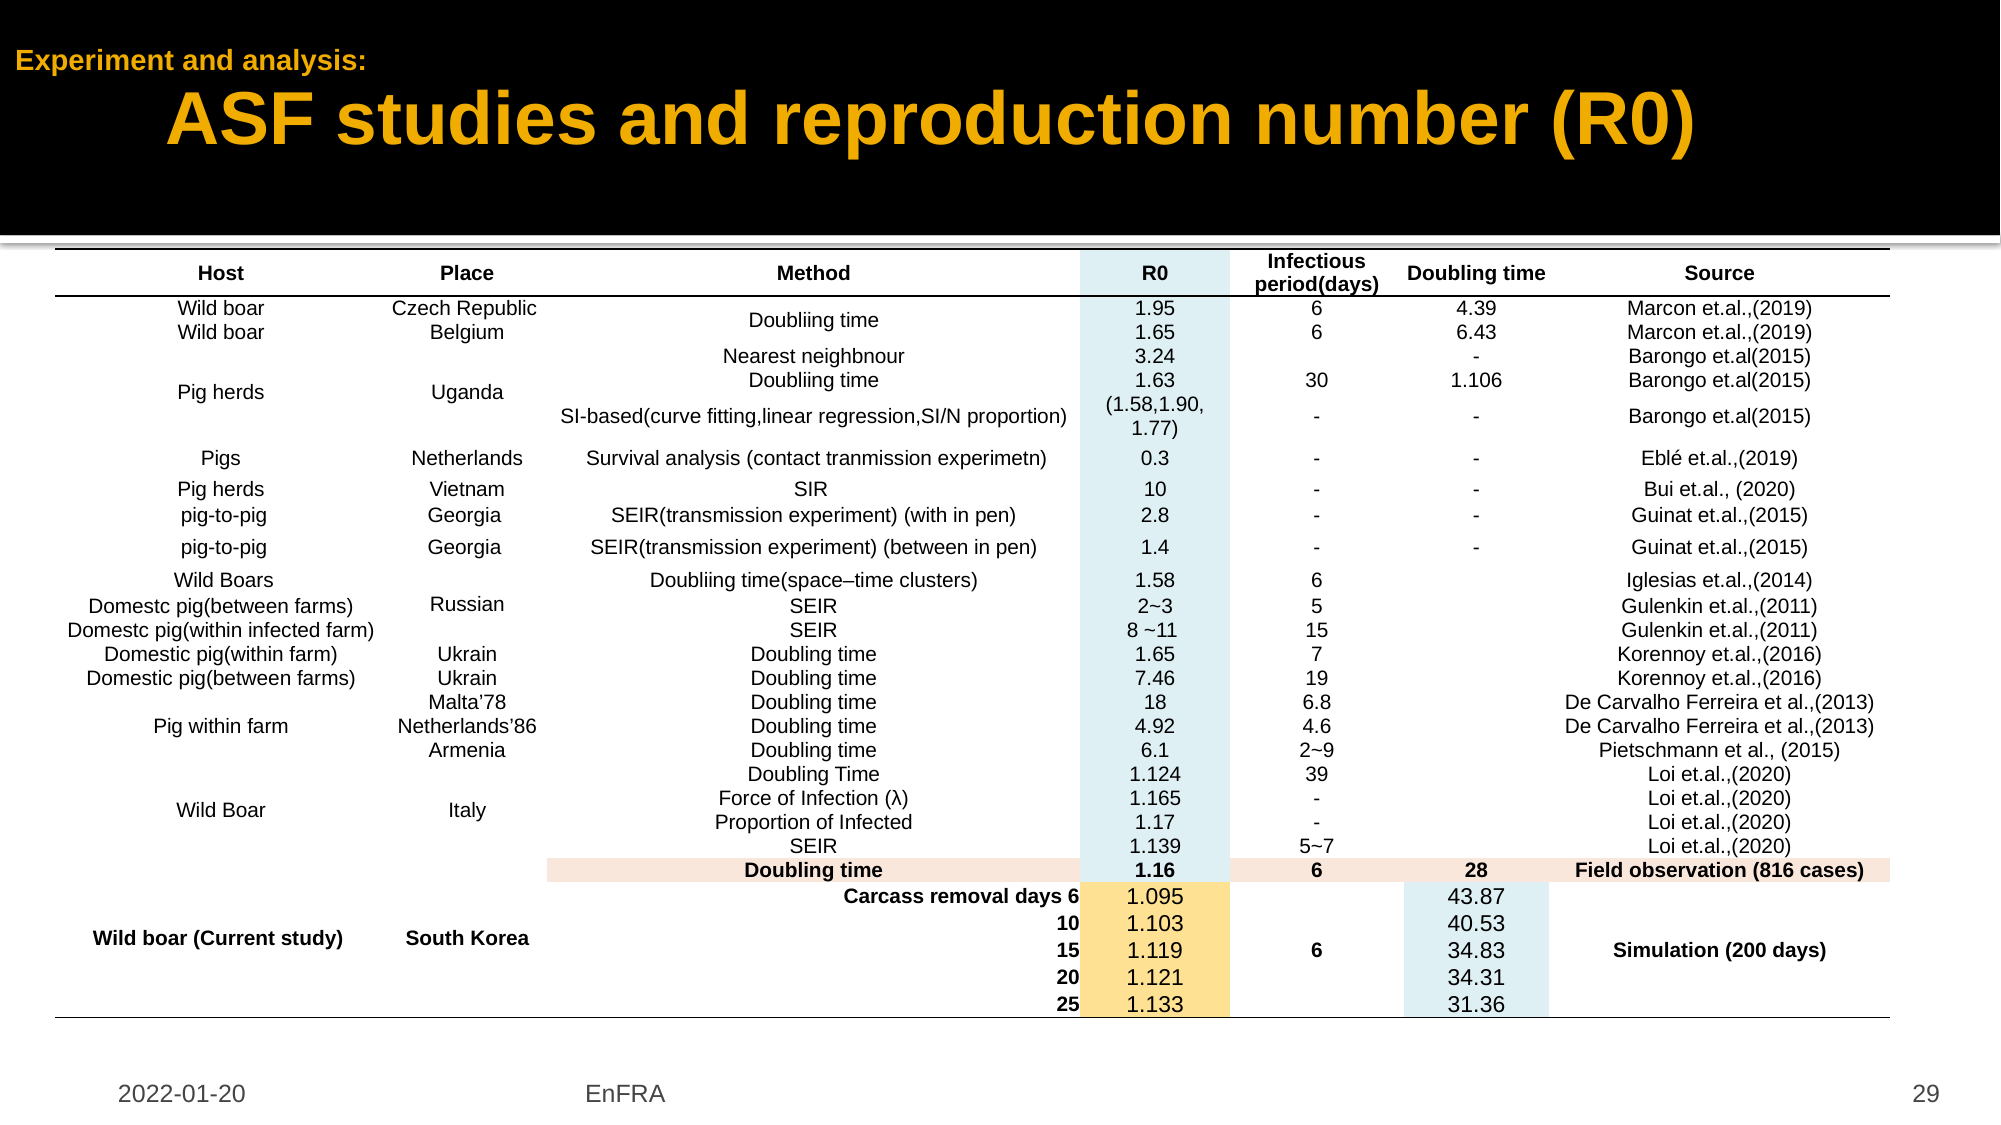

Experiment and analysis:
	ASF studies and reproduction number (R0)
| Host | Place | Method | R0 | Infectious period(days) | Doubling time | Source |
| --- | --- | --- | --- | --- | --- | --- |
| Wild boar | Czech Republic | Doubliing time | 1.95 | 6 | 4.39 | Marcon et.al.,(2019) |
| Wild boar | Belgium |  | 1.65 | 6 | 6.43 | Marcon et.al.,(2019) |
| Pig herds | Uganda | Nearest neighbnour | 3.24 |  | - | Barongo et.al(2015) |
|  |  | Doubliing time | 1.63 | 30 | 1.106 | Barongo et.al(2015) |
|  |  | SI-based(curve fitting,linear regression,SI/N proportion) | (1.58,1.90, 1.77) | - | - | Barongo et.al(2015) |
| Pigs | Netherlands | Survival analysis (contact tranmission experimetn) | 0.3 | - | - | Eblé et.al.,(2019) |
| Pig herds | Vietnam | SIR | 10 | - | - | Bui et.al., (2020) |
| pig-to-pig | Georgia | SEIR(transmission experiment) (with in pen) | 2.8 | - | - | Guinat et.al.,(2015) |
| pig-to-pig | Georgia | SEIR(transmission experiment) (between in pen) | 1.4 | - | - | Guinat et.al.,(2015) |
| Wild Boars | Russian | Doubliing time(space–time clusters) | 1.58 | 6 |  | Iglesias et.al.,(2014) |
| Domestc pig(between farms) |  | SEIR | 2~3 | 5 |  | Gulenkin et.al.,(2011) |
| Domestc pig(within infected farm) |  | SEIR | 8 ~11 | 15 |  | Gulenkin et.al.,(2011) |
| Domestic pig(within farm) | Ukrain | Doubling time | 1.65 | 7 |  | Korennoy et.al.,(2016) |
| Domestic pig(between farms) | Ukrain | Doubling time | 7.46 | 19 |  | Korennoy et.al.,(2016) |
| Pig within farm | Malta’78 | Doubling time | 18 | 6.8 |  | De Carvalho Ferreira et al.,(2013) |
|  | Netherlands’86 | Doubling time | 4.92 | 4.6 |  | De Carvalho Ferreira et al.,(2013) |
|  | Armenia | Doubling time | 6.1 | 2~9 |  | Pietschmann et al., (2015) |
| Wild Boar | Italy | Doubling Time | 1.124 | 39 |  | Loi et.al.,(2020) |
|  |  | Force of Infection (λ) | 1.165 | - |  | Loi et.al.,(2020) |
|  |  | Proportion of Infected | 1.17 | - |  | Loi et.al.,(2020) |
|  |  | SEIR | 1.139 | 5~7 |  | Loi et.al.,(2020) |
| Wild boar (Current study) | South Korea | Doubling time | 1.16 | 6 | 28 | Field observation (816 cases) |
|  |  | Carcass removal days 6 | 1.095 | 6 | 43.87 | Simulation (200 days) |
|  |  | 10 | 1.103 |  | 40.53 | Simulation |
|  |  | 15 | 1.119 |  | 34.83 | Simulation |
|  |  | 20 | 1.121 |  | 34.31 |  |
|  |  | 25 | 1.133 |  | 31.36 |  |
2022-01-20
EnFRA
29